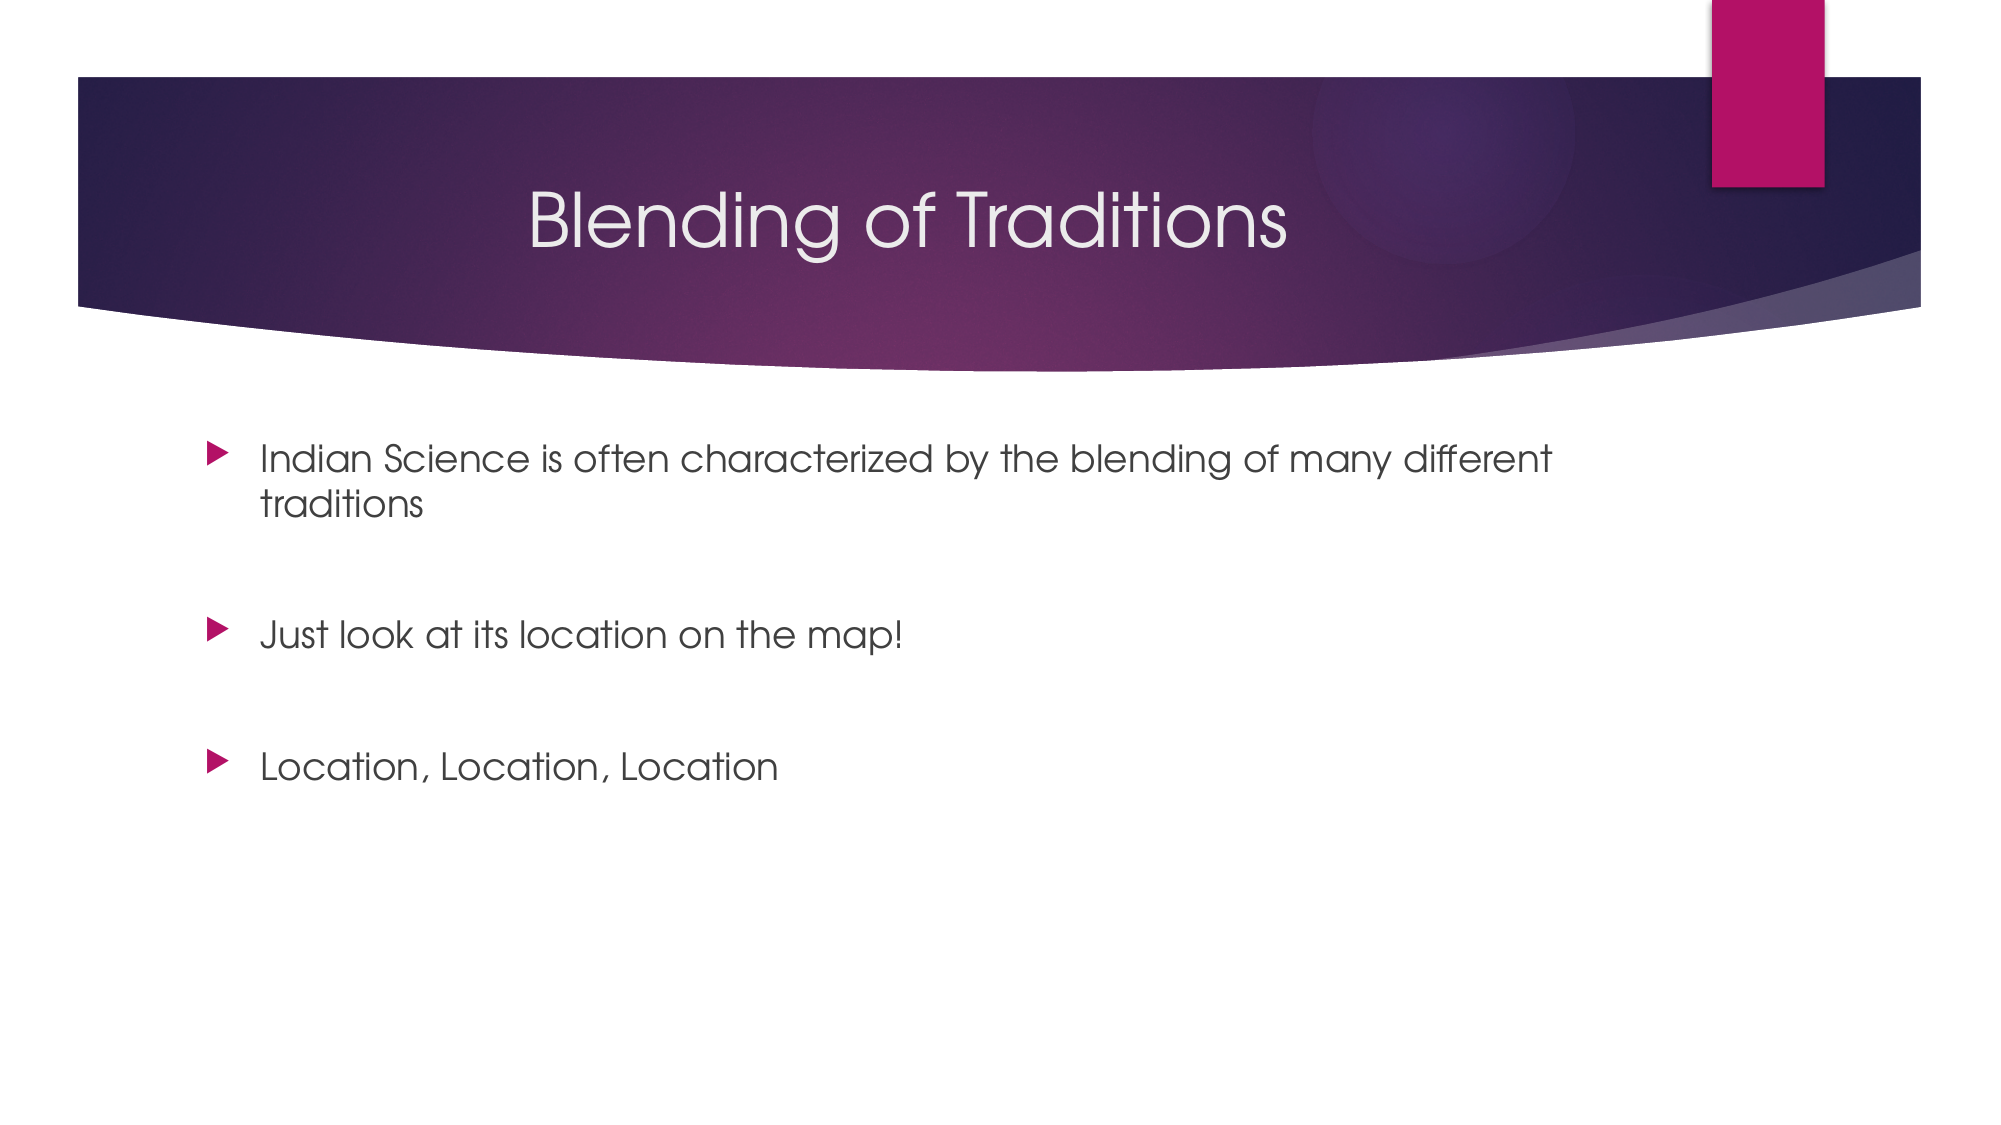

# Blending of Traditions
Indian Science is often characterized by the blending of many different traditions

Just look at its location on the map!

Location, Location, Location